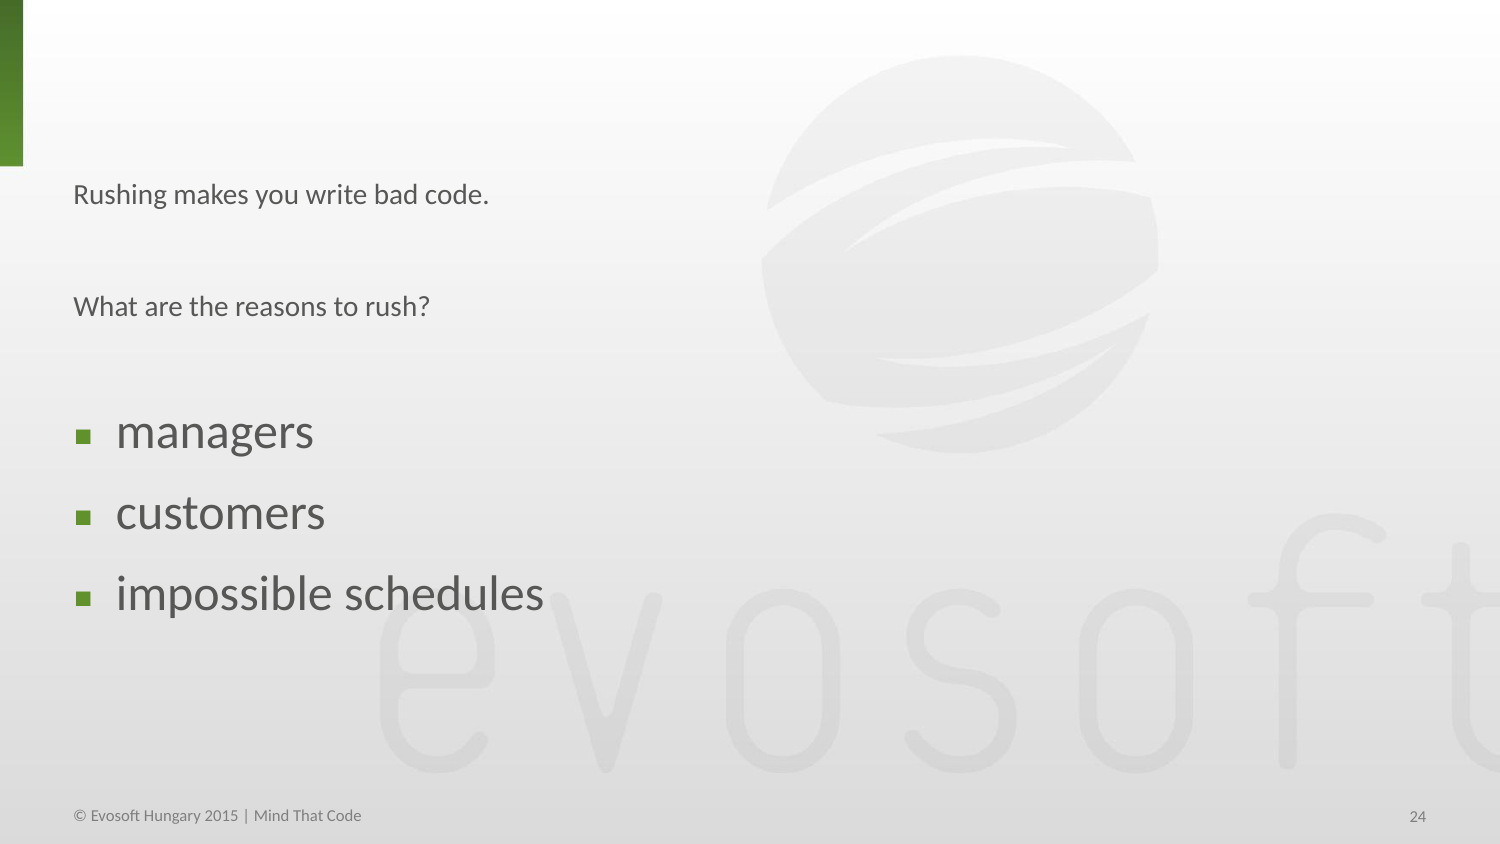

Rushing makes you write bad code.

What are the reasons to rush?

  managers
  customers
  impossible schedules